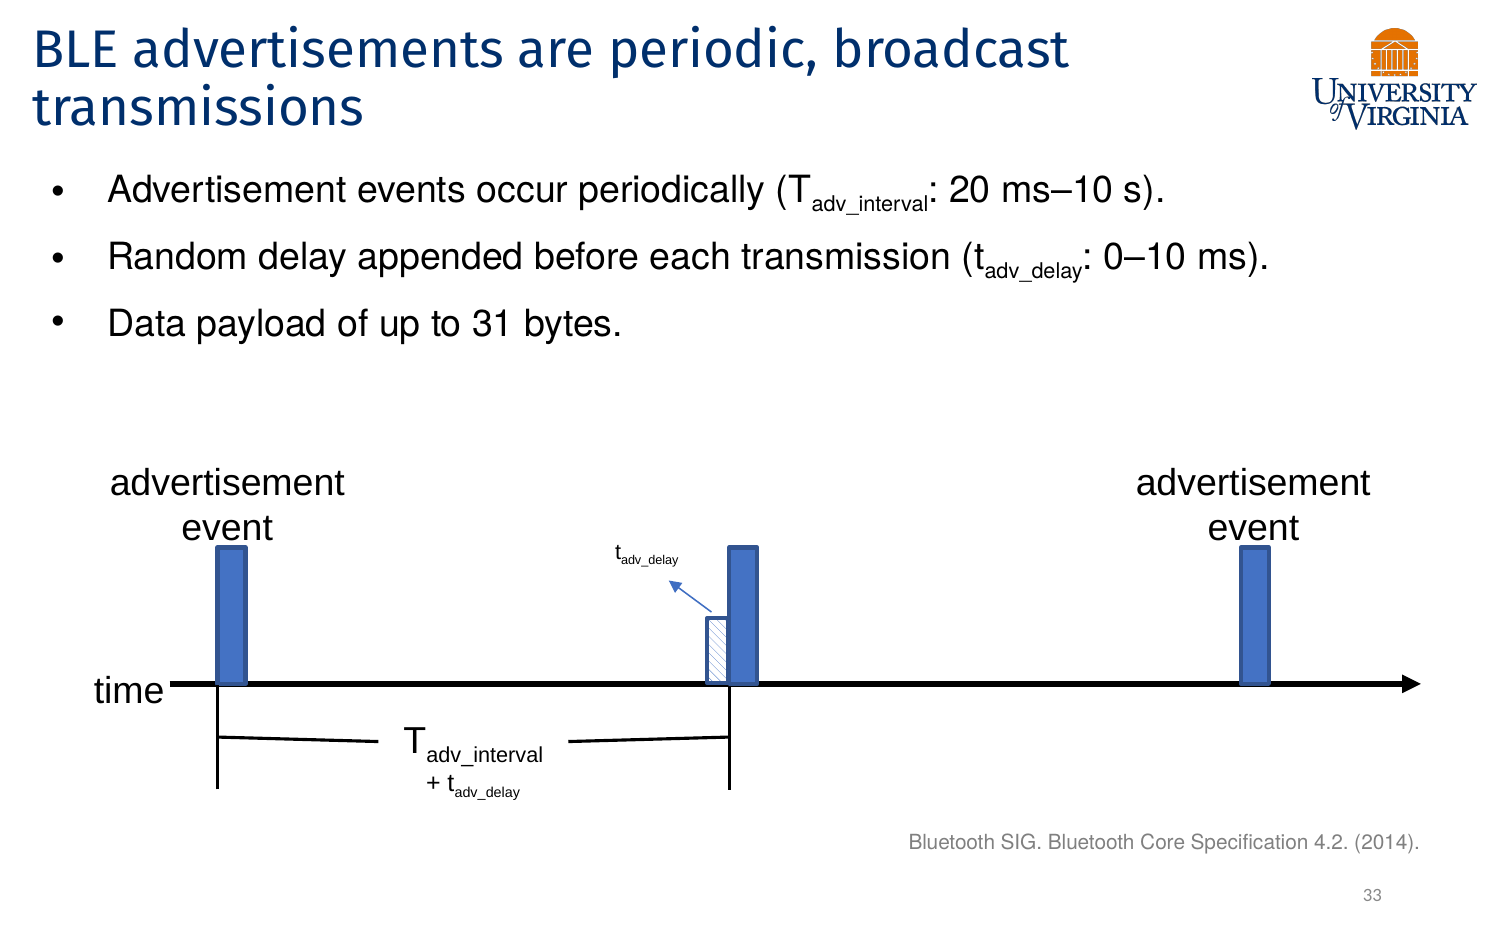

# BLE advertisements are periodic, broadcast transmissions
Advertisement events occur periodically (Tadv_interval: 20 ms–10 s).
Random delay appended before each transmission (tadv_delay: 0–10 ms).
Data payload of up to 31 bytes.
advertisement event
advertisement event
tadv_delay

time
Tadv_interval
+ tadv_delay
Bluetooth SIG. Bluetooth Core Specification 4.2. (2014).
33